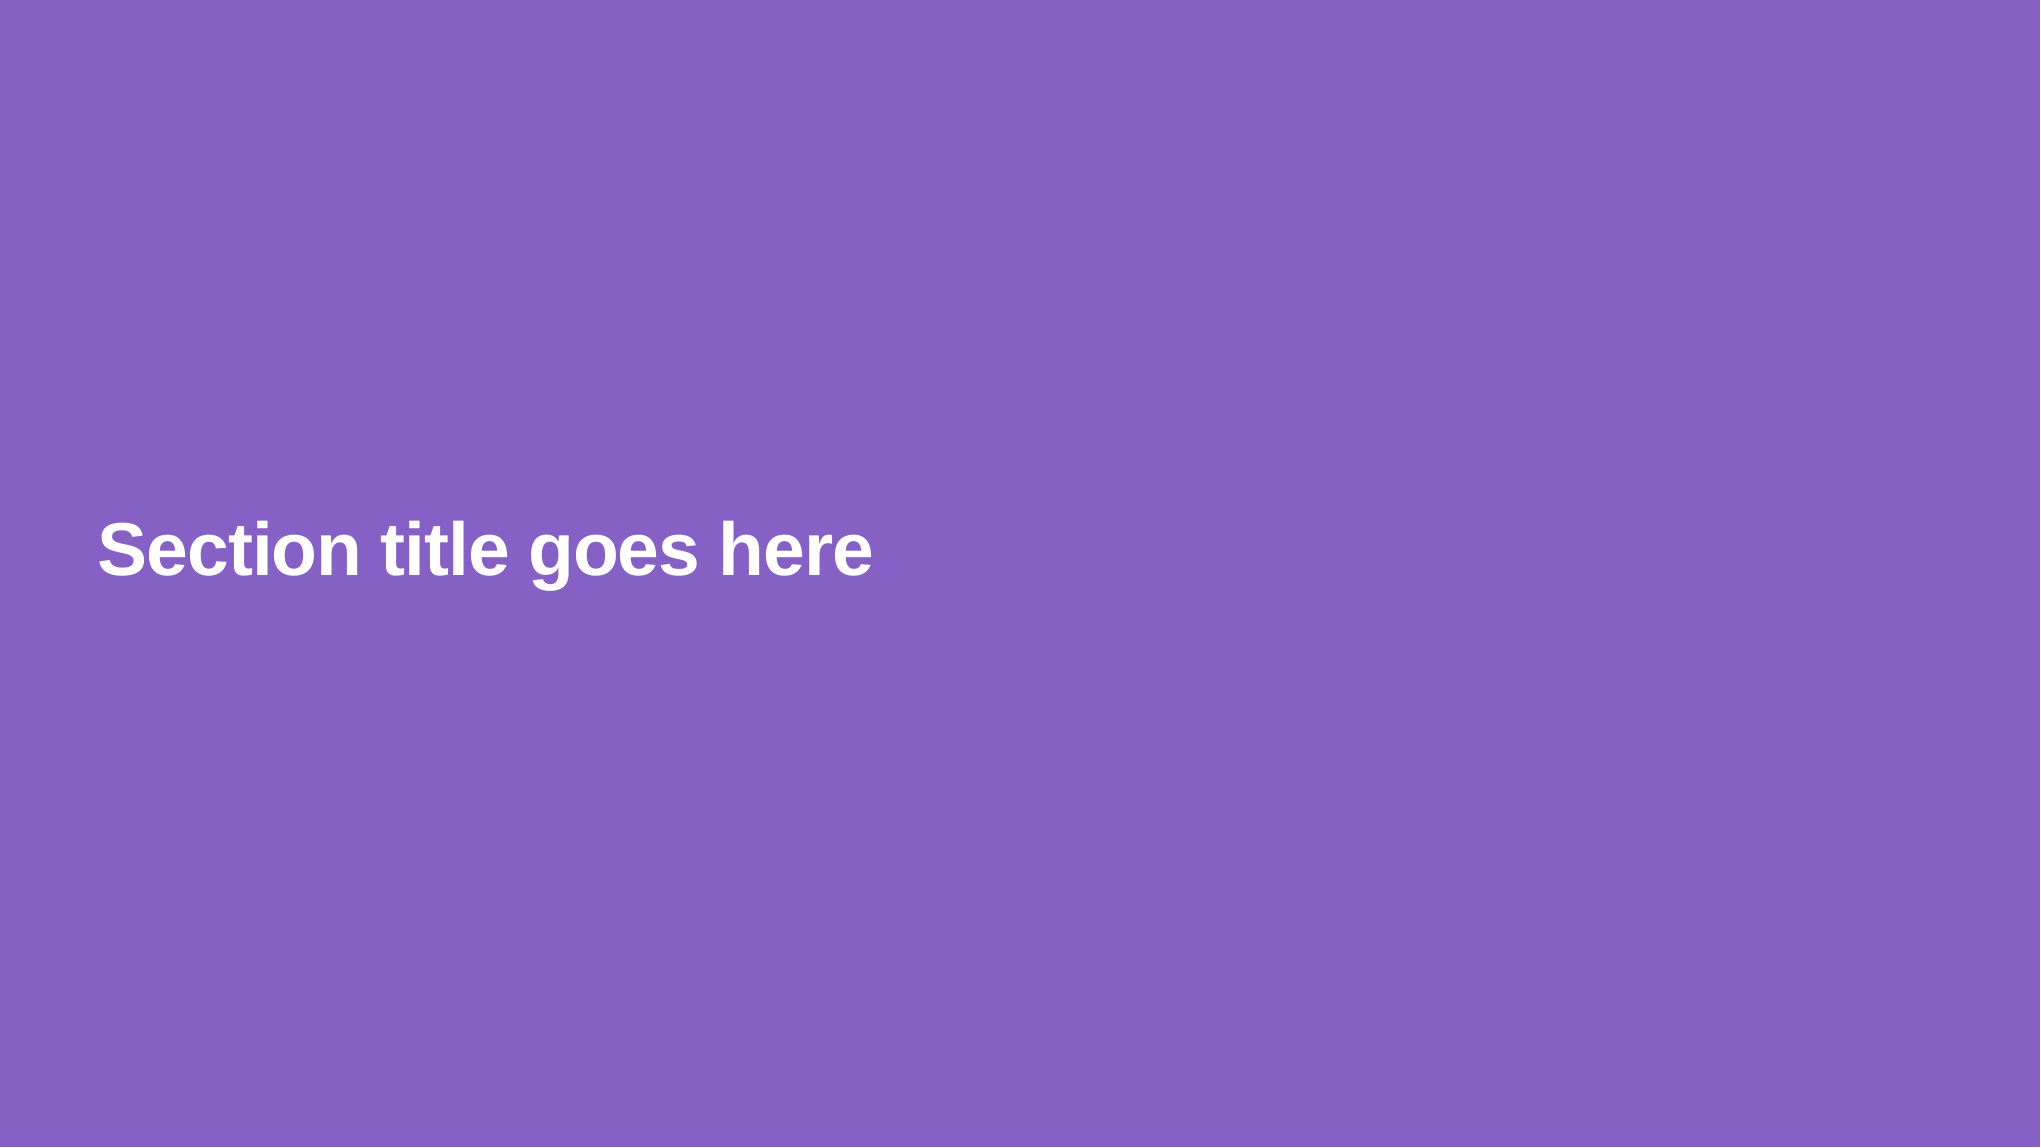

Chapter Break Option #1
# Section title goes here